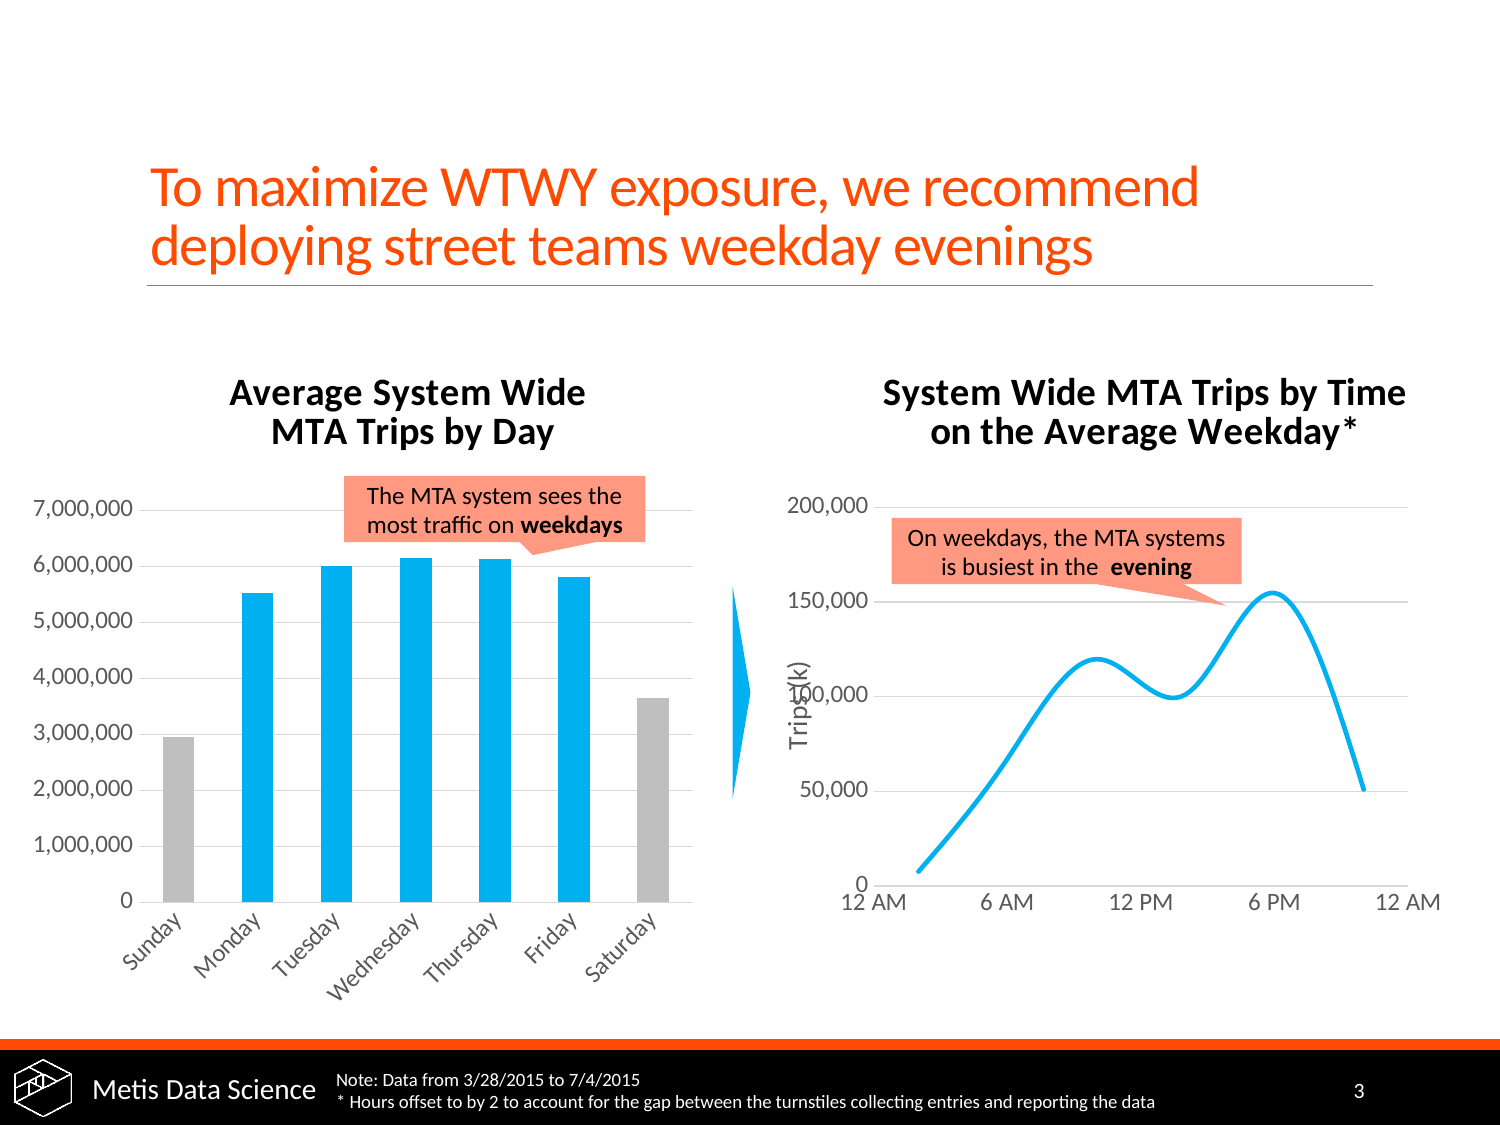

# To maximize WTWY exposure, we recommend deploying street teams weekday evenings

### Chart: System Wide MTA Trips by Time on the Average Weekday*

| Category | Avg Daily Entries |
|---|---|

### Chart: Average System Wide MTA Trips by Day

| Category | Avg Daily Entries |
|---|---|
| Sunday | 2959952.57142857 |
| Monday | 5521351.21428571 |
| Tuesday | 6012650.42857142 |
| Wednesday | 6152397.0 |
| Thursday | 6127352.78571428 |
| Friday | 5815684.64285714 |
| Saturday | 3646971.7142857 |
The MTA system sees the most traffic on weekdays
On weekdays, the MTA systems is busiest in the  evening

Note: Data from 3/28/2015 to 7/4/2015
* Hours offset to by 2 to account for the gap between the turnstiles collecting entries and reporting the data
3